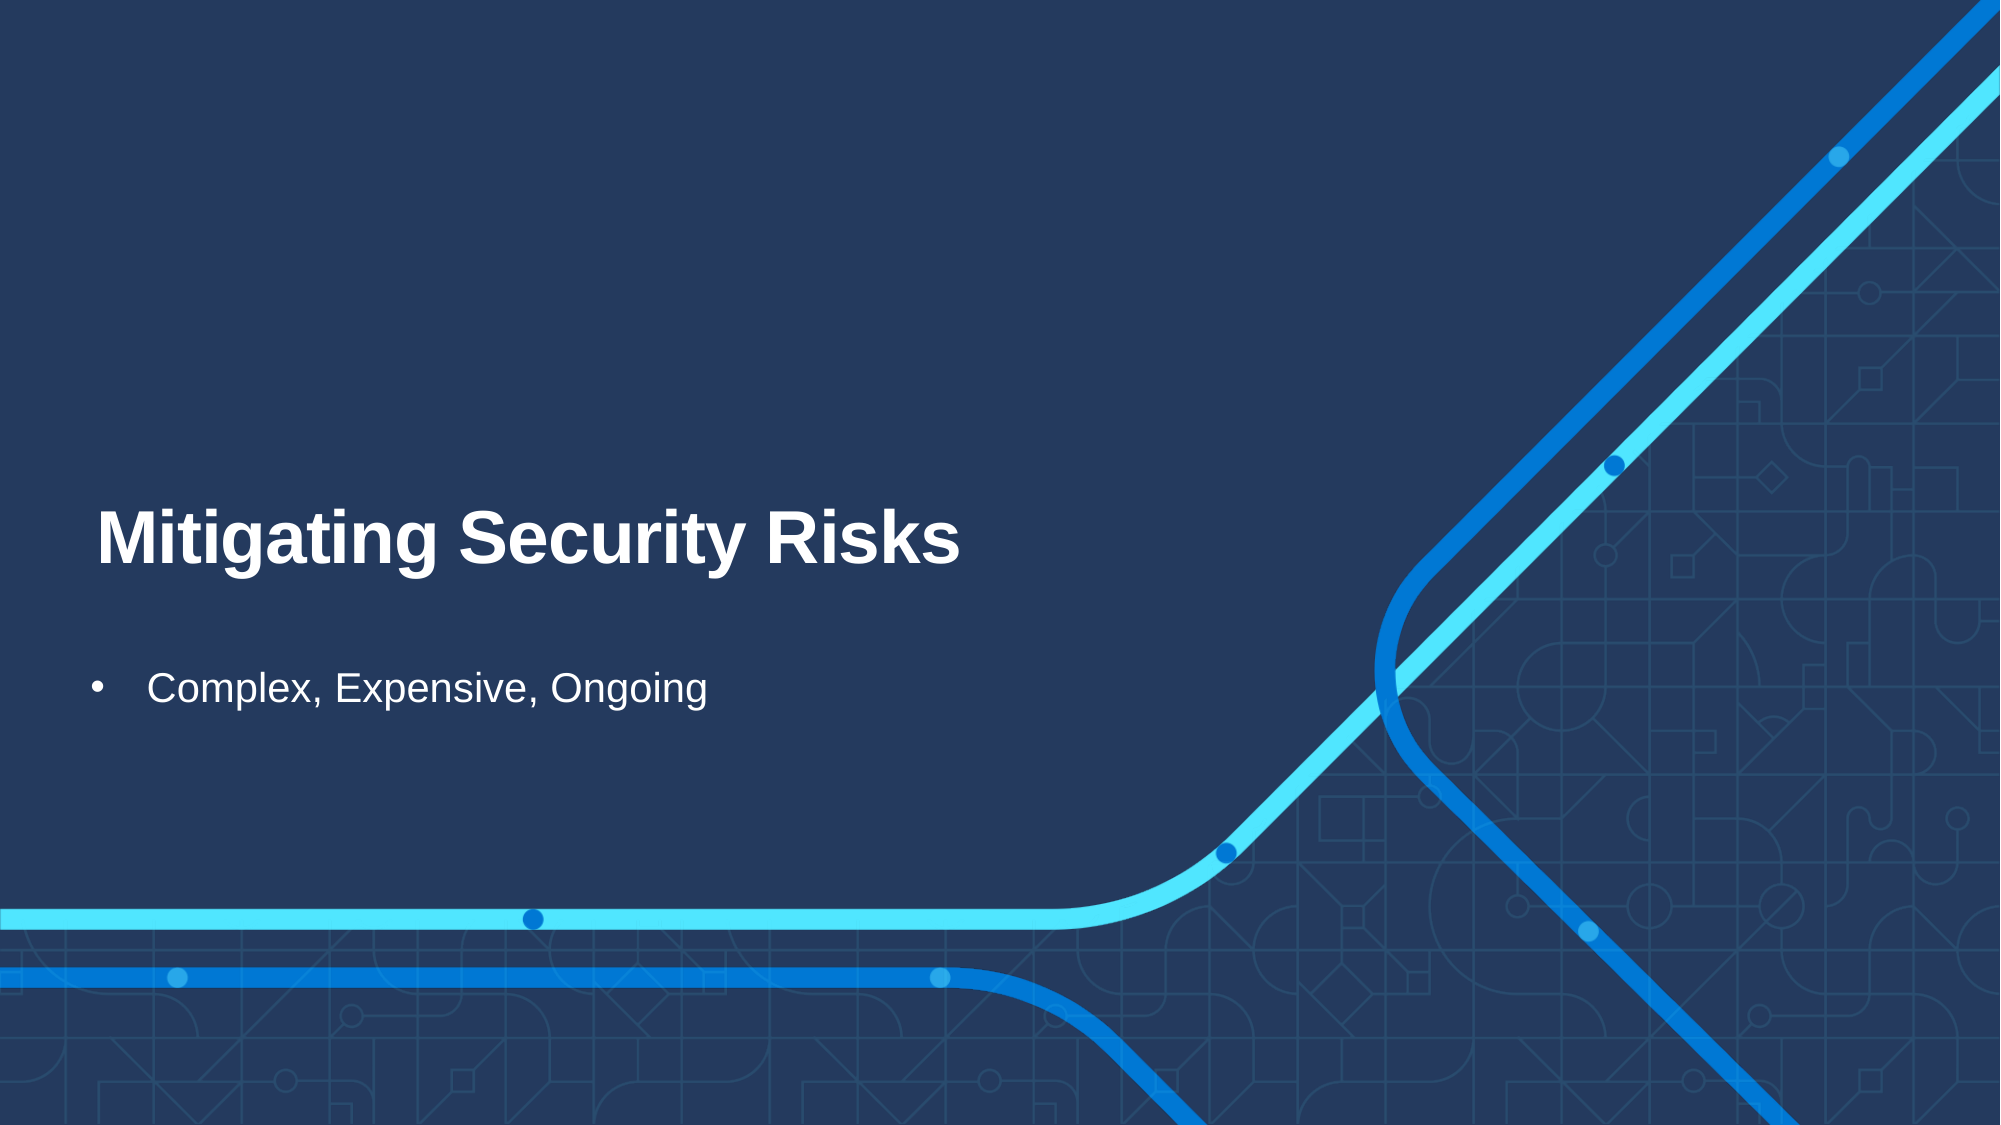

# Mitigating Security Risks
Complex, Expensive, Ongoing